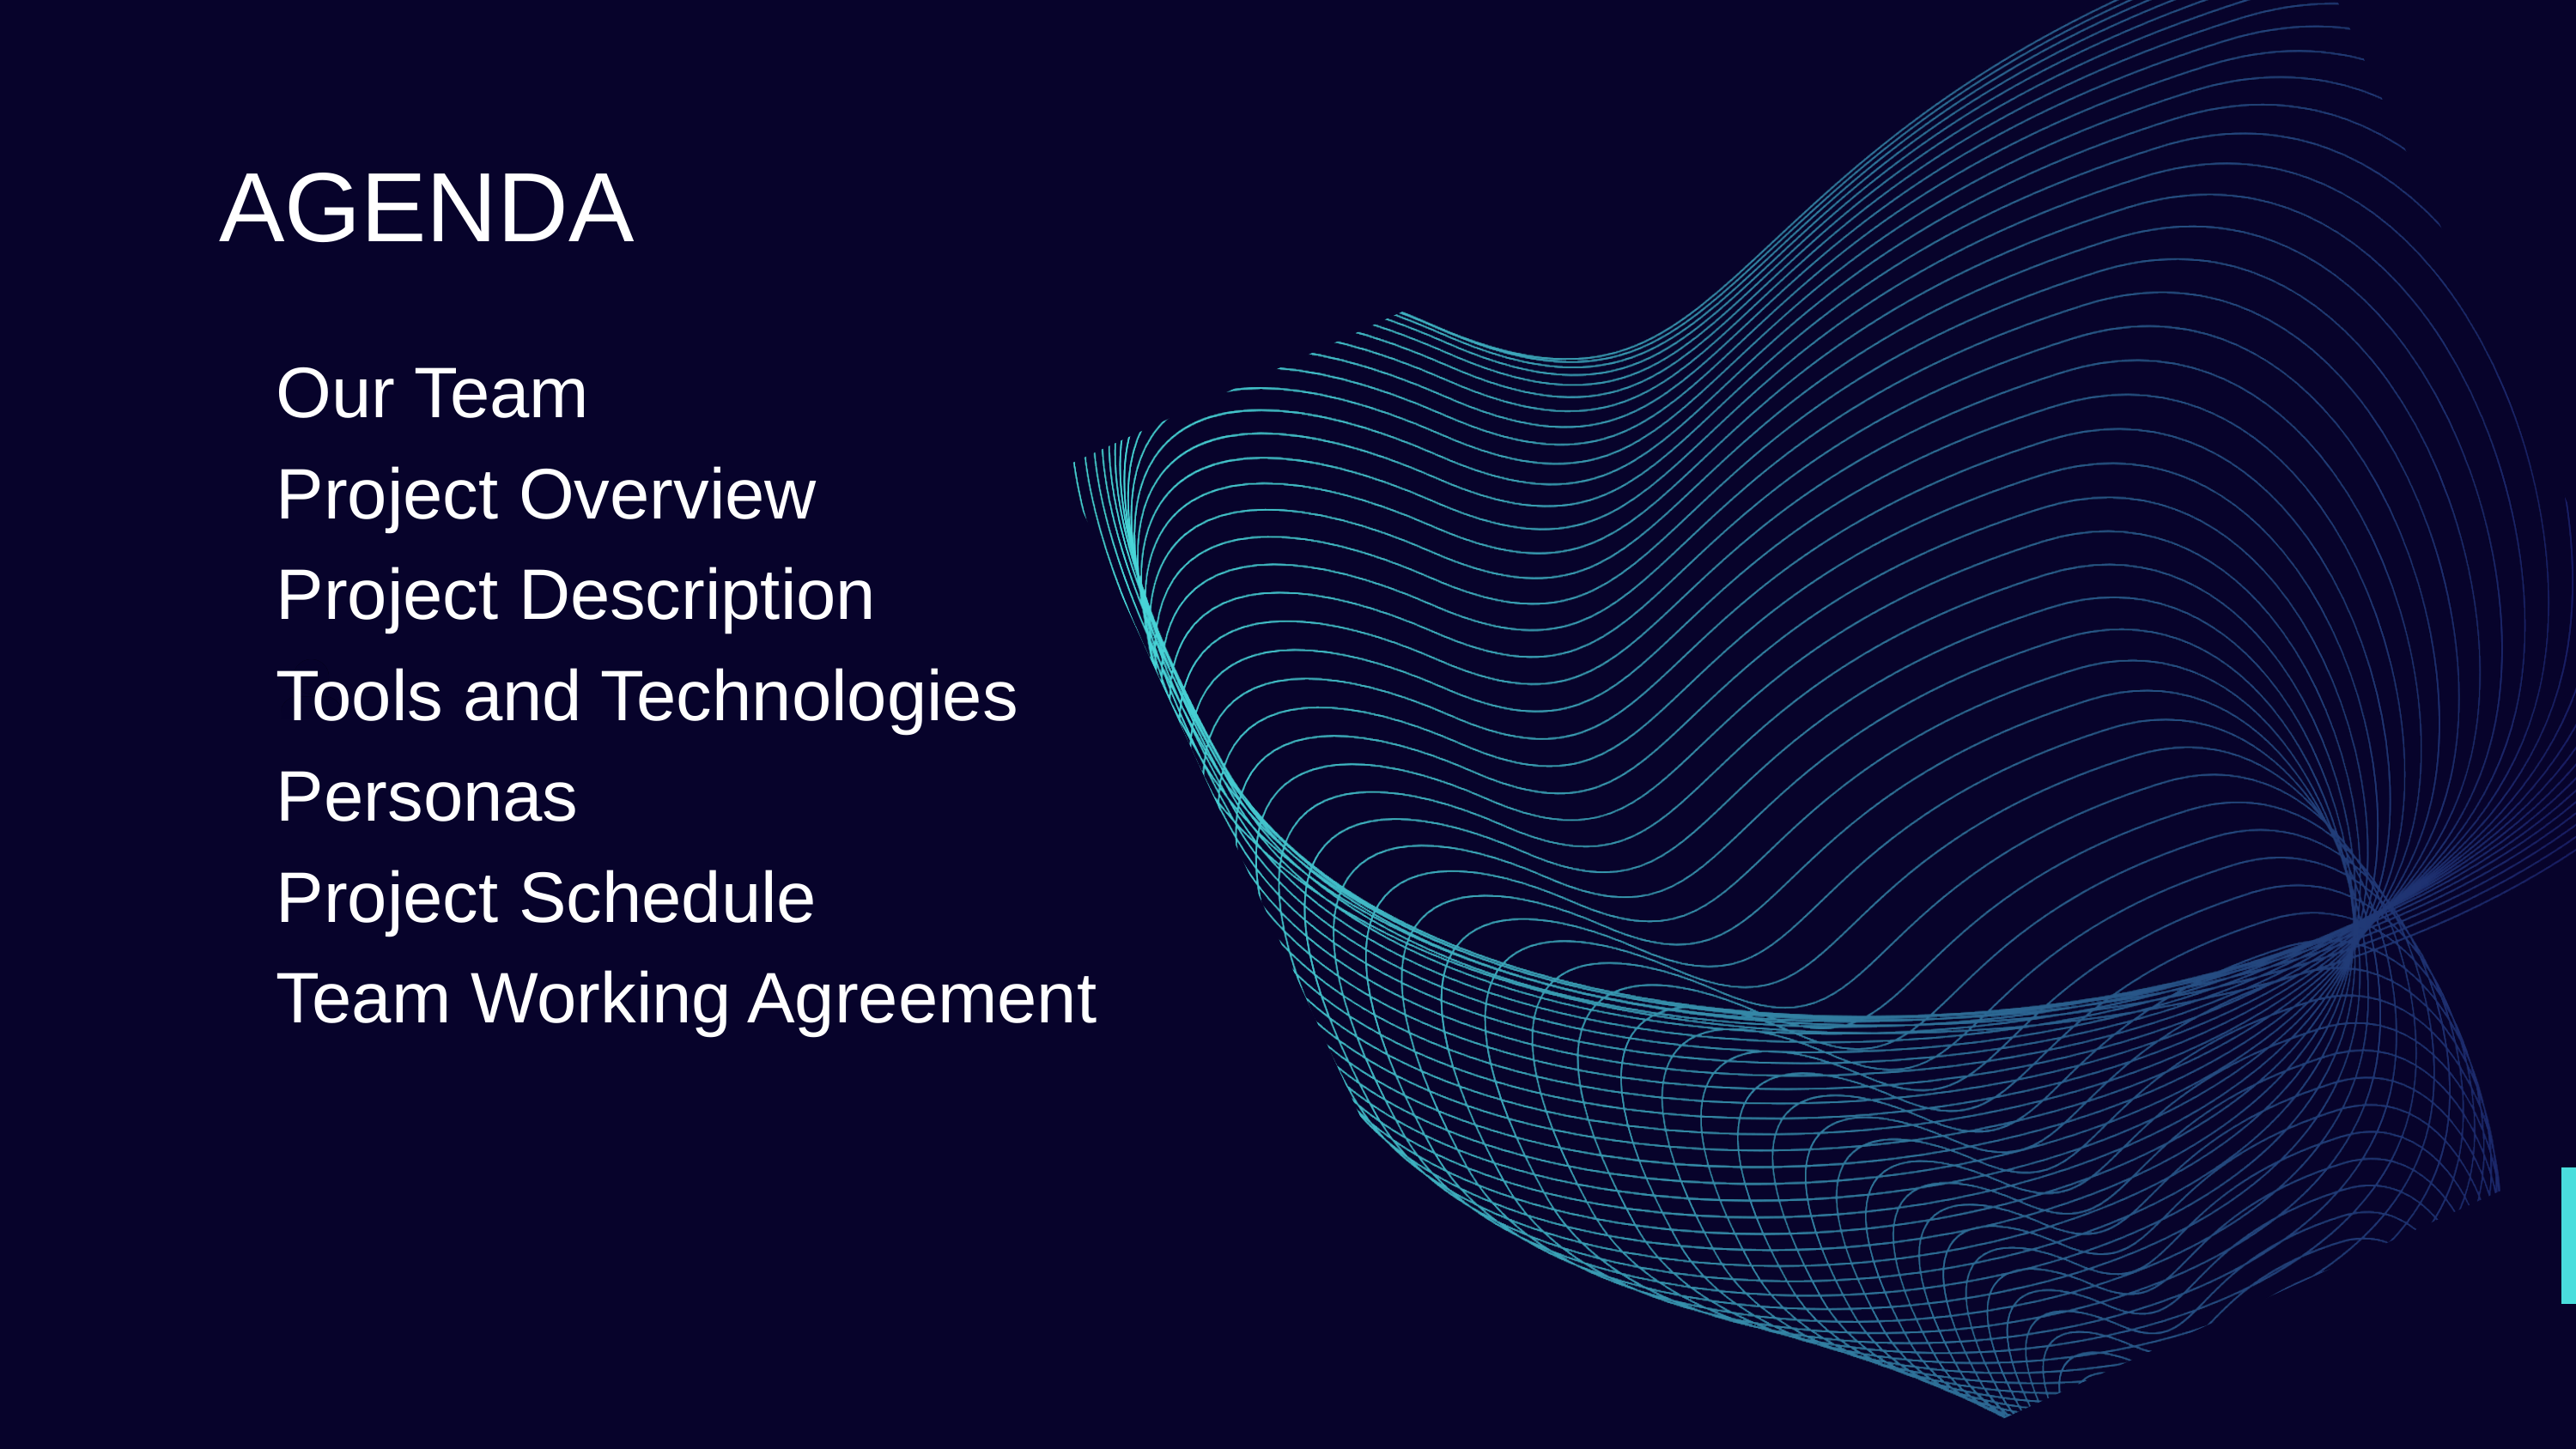

AGENDA

Our Team
Project Overview
Project Description
Tools and Technologies
Personas
Project Schedule
Team Working Agreement

120+